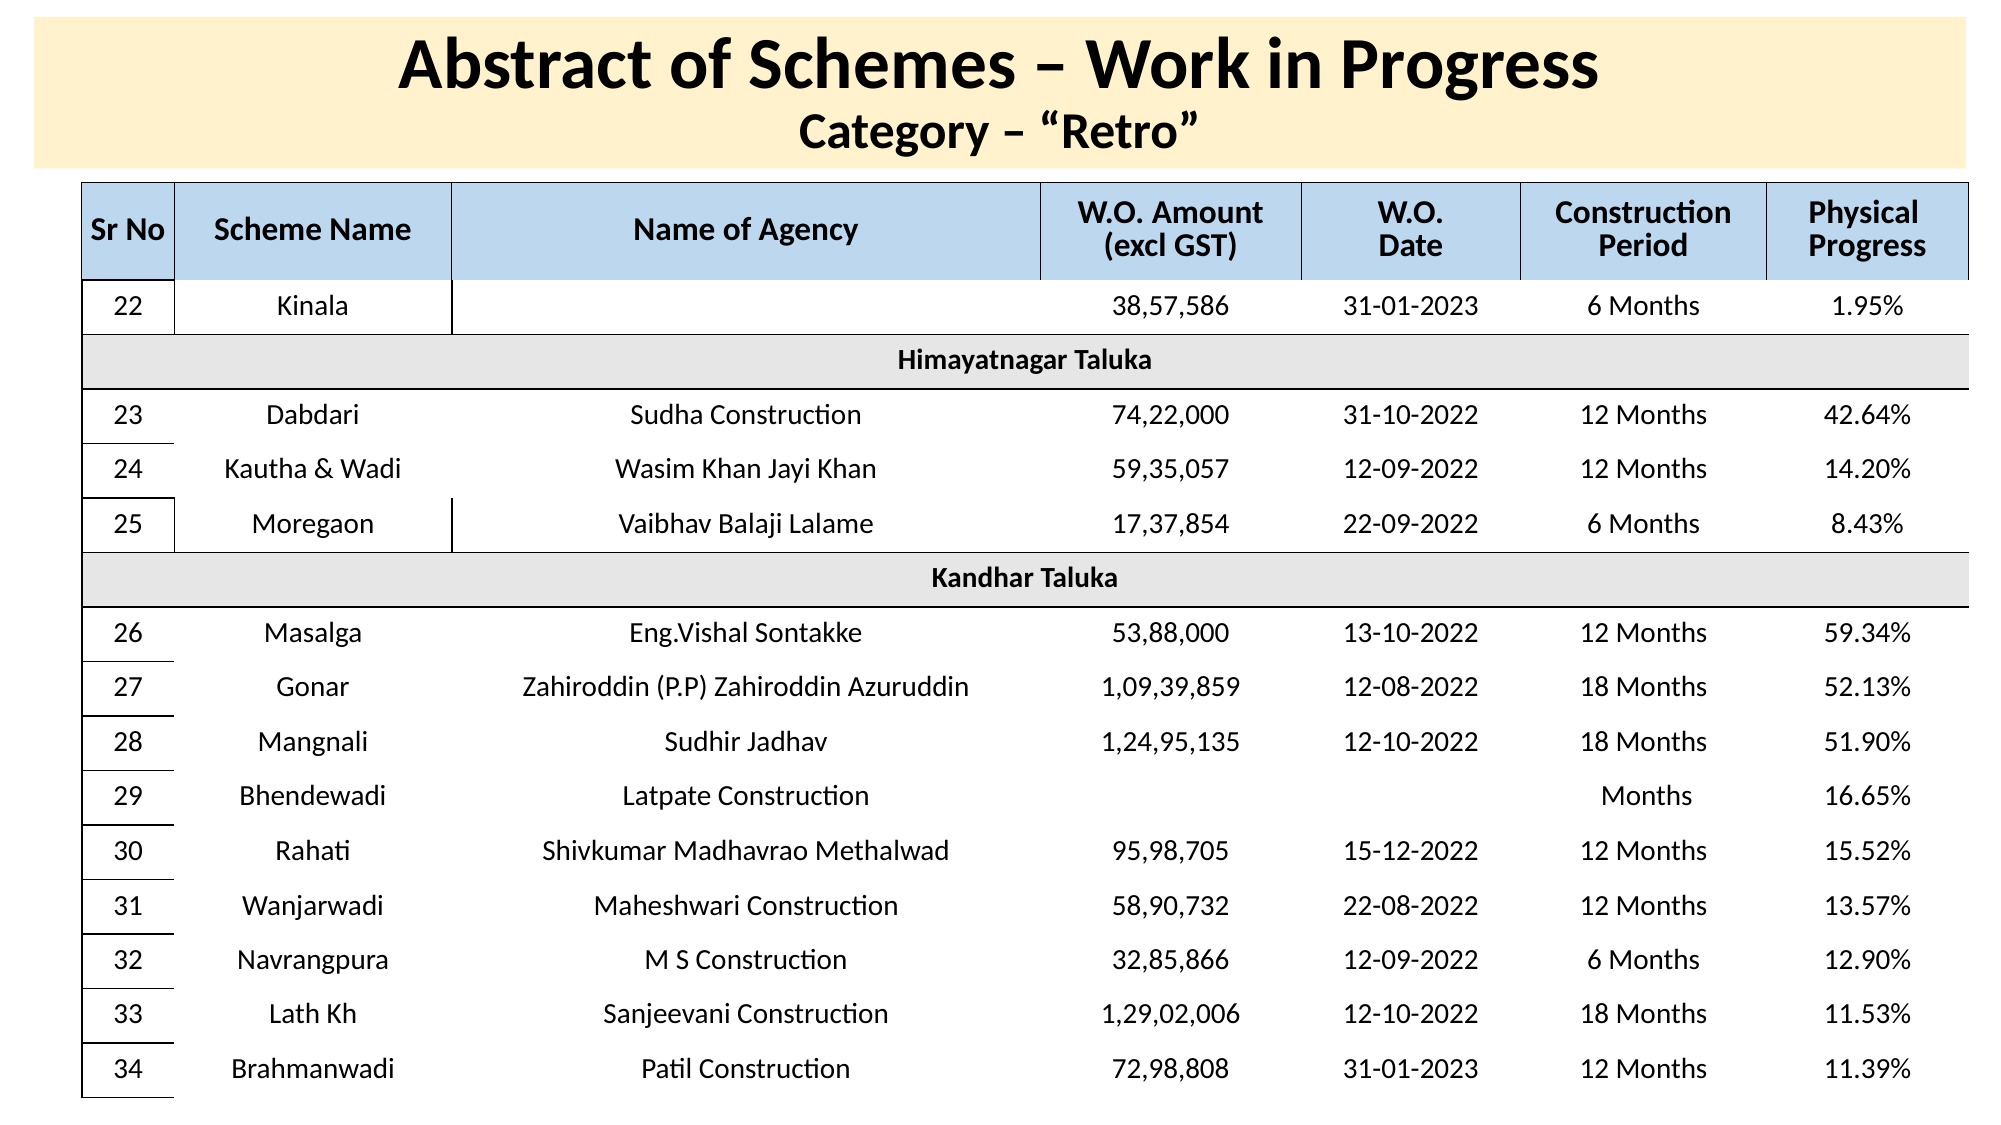

# Abstract of Schemes – Work in Progress Category – “Retro”
| Sr No | Scheme Name | Name of Agency | W.O. Amount (excl GST) | W.O. Date | Construction Period | Physical Progress |
| --- | --- | --- | --- | --- | --- | --- |
| 22 | Kinala |  | 38,57,586 | 31-01-2023 | 6 Months | 1.95% |
| --- | --- | --- | --- | --- | --- | --- |
| Himayatnagar Taluka |  |  |  |  |  |  |
| 23 | Dabdari | Sudha Construction | 74,22,000 | 31-10-2022 | 12 Months | 42.64% |
| 24 | Kautha & Wadi | Wasim Khan Jayi Khan | 59,35,057 | 12-09-2022 | 12 Months | 14.20% |
| 25 | Moregaon | Vaibhav Balaji Lalame | 17,37,854 | 22-09-2022 | 6 Months | 8.43% |
| Kandhar Taluka |  |  |  |  |  |  |
| 26 | Masalga | Eng.Vishal Sontakke | 53,88,000 | 13-10-2022 | 12 Months | 59.34% |
| 27 | Gonar | Zahiroddin (P.P) Zahiroddin Azuruddin | 1,09,39,859 | 12-08-2022 | 18 Months | 52.13% |
| 28 | Mangnali | Sudhir Jadhav | 1,24,95,135 | 12-10-2022 | 18 Months | 51.90% |
| 29 | Bhendewadi | Latpate Construction |  |  | Months | 16.65% |
| 30 | Rahati | Shivkumar Madhavrao Methalwad | 95,98,705 | 15-12-2022 | 12 Months | 15.52% |
| 31 | Wanjarwadi | Maheshwari Construction | 58,90,732 | 22-08-2022 | 12 Months | 13.57% |
| 32 | Navrangpura | M S Construction | 32,85,866 | 12-09-2022 | 6 Months | 12.90% |
| 33 | Lath Kh | Sanjeevani Construction | 1,29,02,006 | 12-10-2022 | 18 Months | 11.53% |
| 34 | Brahmanwadi | Patil Construction | 72,98,808 | 31-01-2023 | 12 Months | 11.39% |